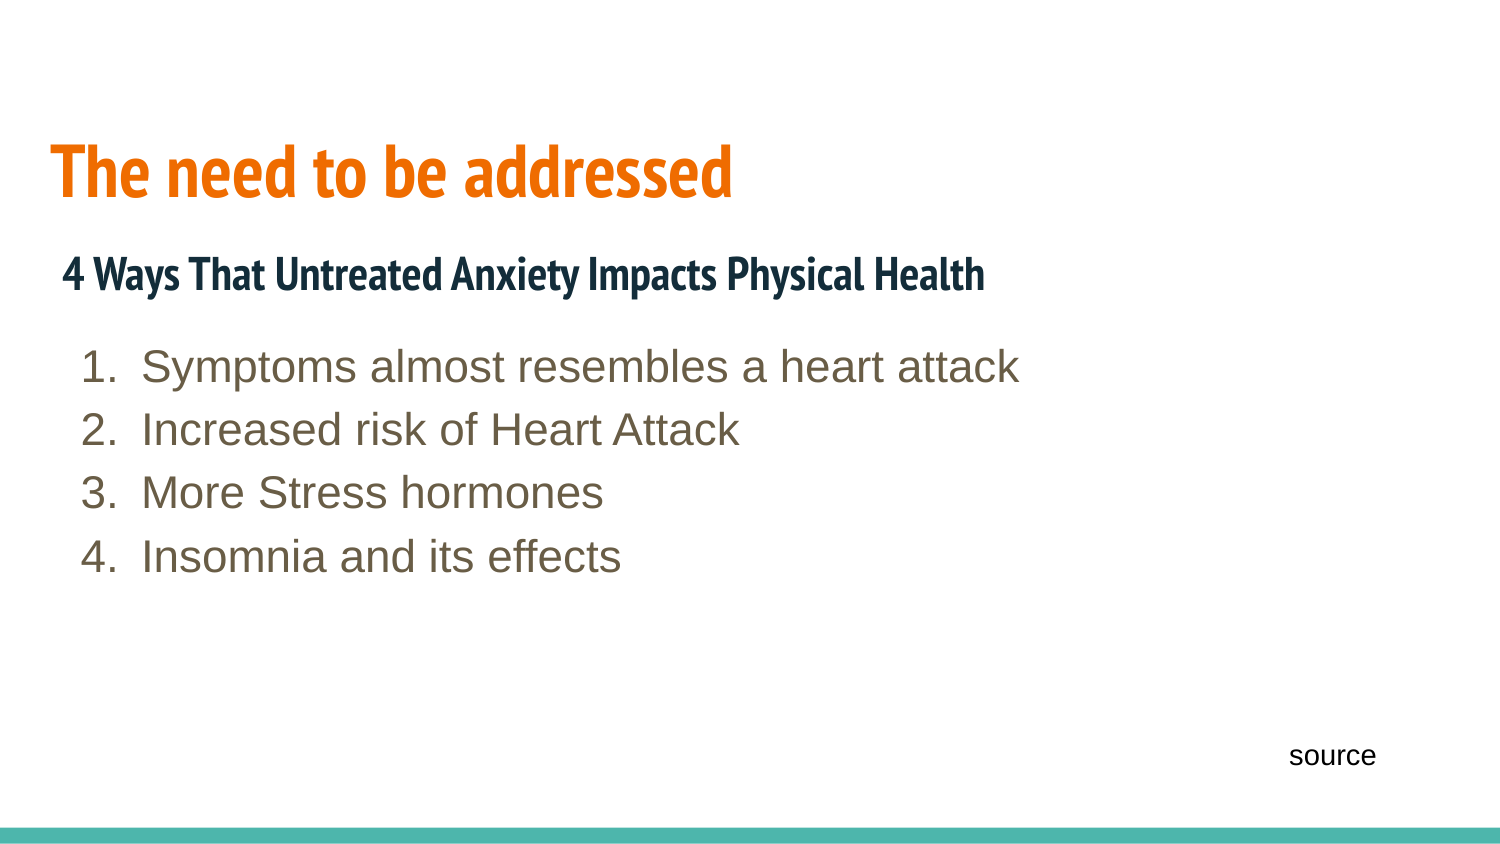

The need to be addressed
# 4 Ways That Untreated Anxiety Impacts Physical Health

Symptoms almost resembles a heart attack
Increased risk of Heart Attack
More Stress hormones
Insomnia and its effects

source